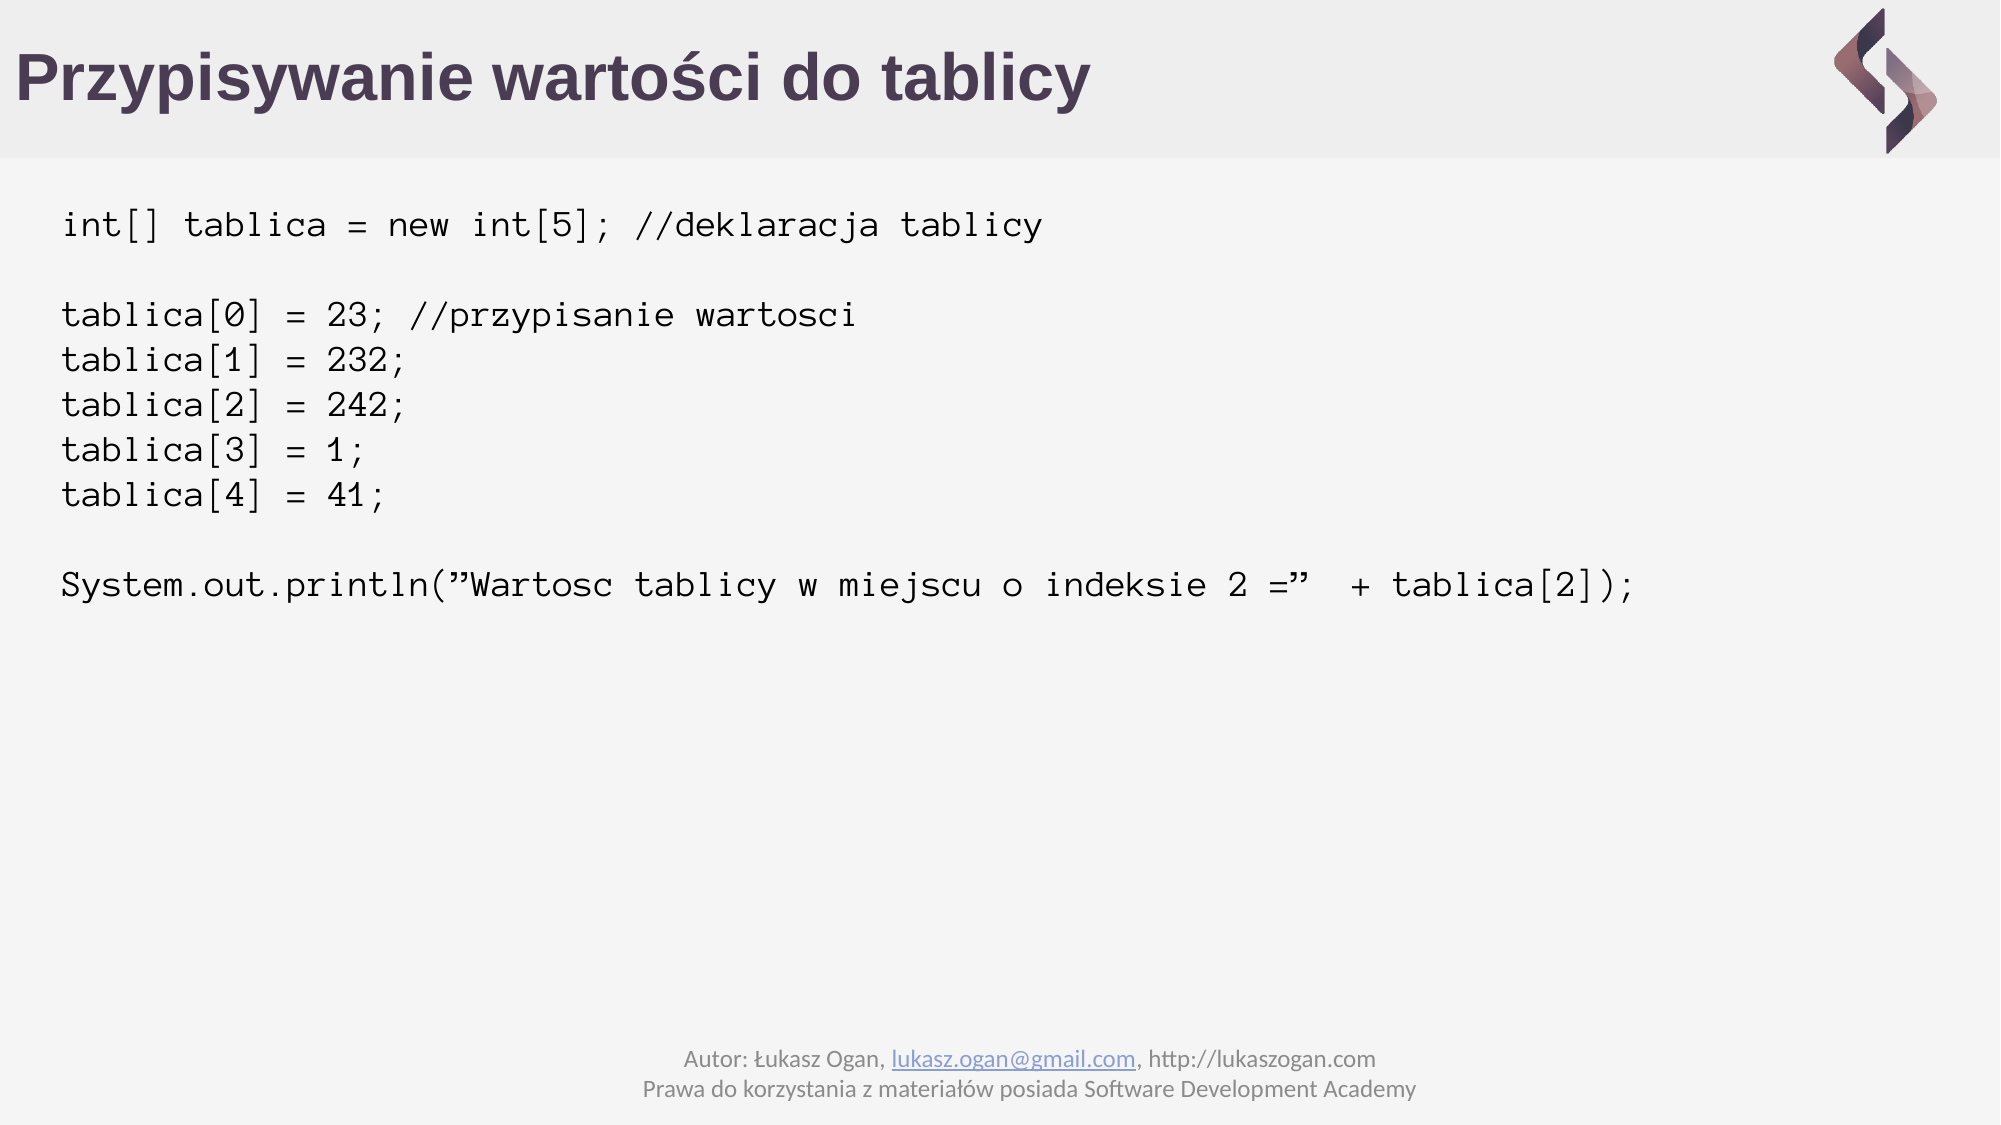

# Przypisywanie wartości do tablicy
int[] tablica = new int[5]; //deklaracja tablicy

tablica[0] = 23; //przypisanie wartosci
tablica[1] = 232;
tablica[2] = 242;
tablica[3] = 1;
tablica[4] = 41;

System.out.println(”Wartosc tablicy w miejscu o indeksie 2 =”  + tablica[2]);
Autor: Łukasz Ogan, lukasz.ogan@gmail.com, http://lukaszogan.com
Prawa do korzystania z materiałów posiada Software Development Academy